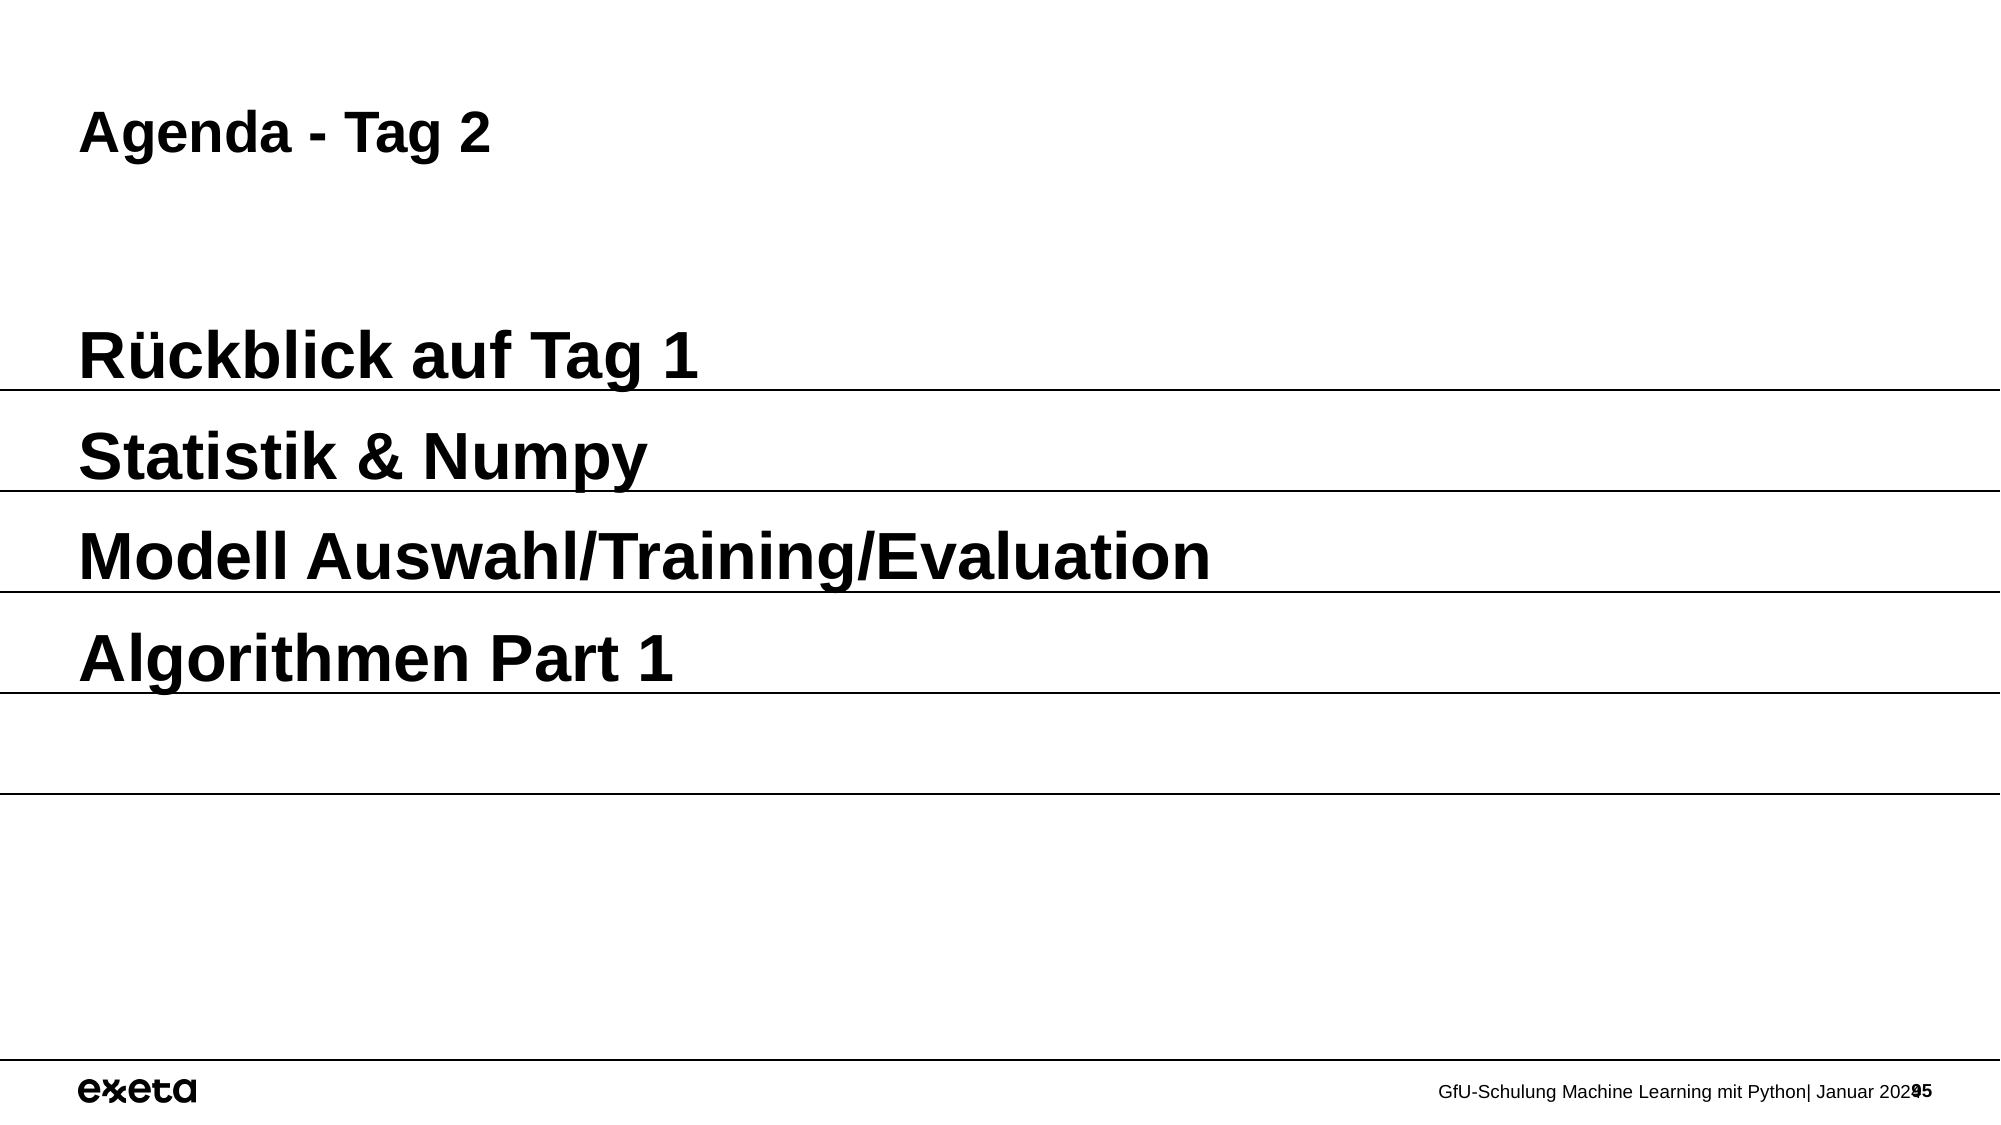

# Agenda - Tag 2
Rückblick auf Tag 1
Statistik & Numpy
Modell Auswahl/Training/Evaluation
Algorithmen Part 1

GfU-Schulung Machine Learning mit Python| Januar 2024